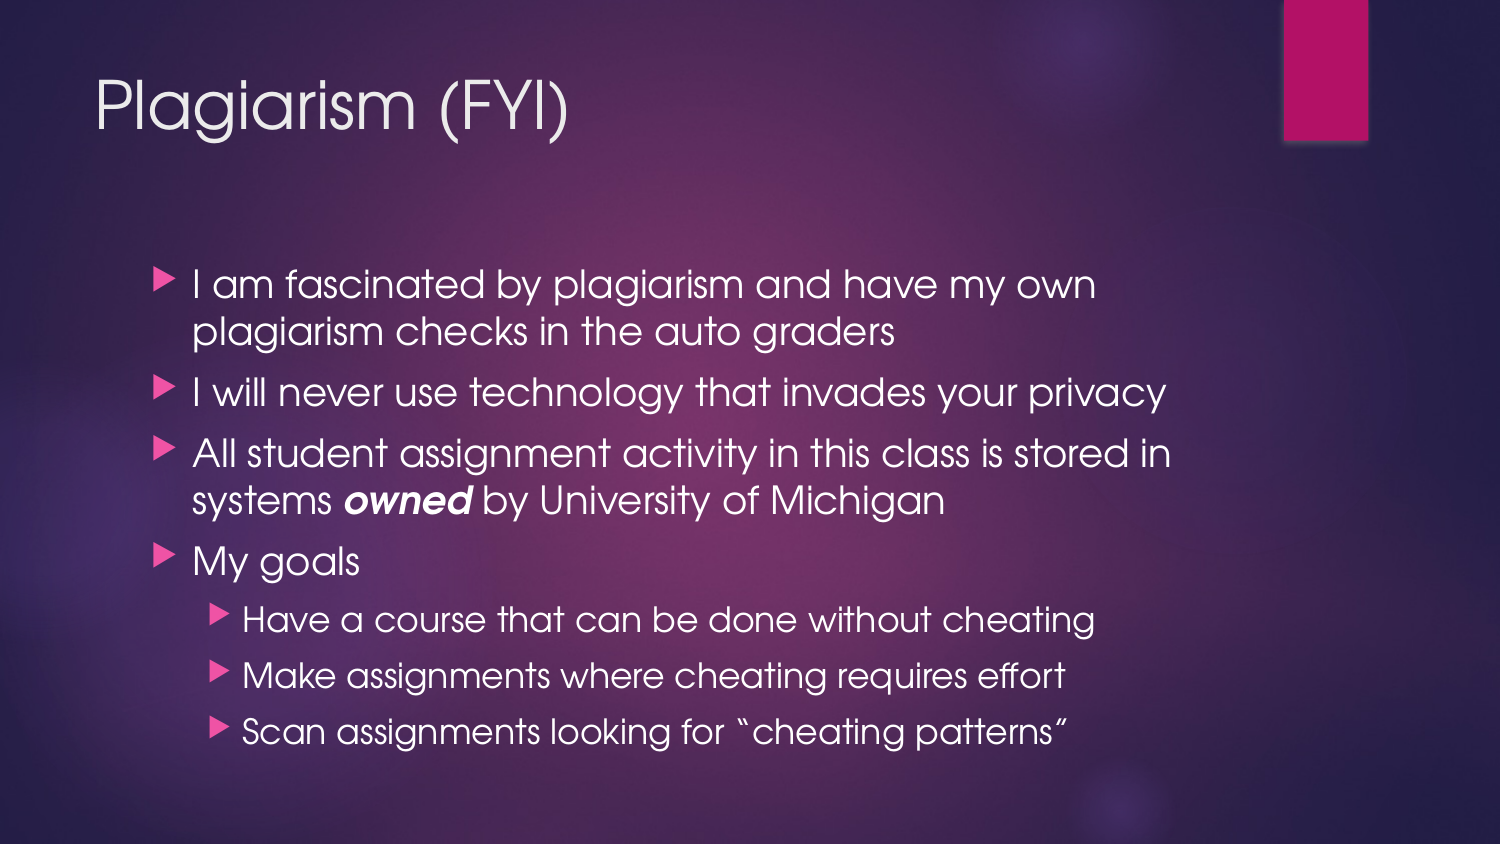

# Plagiarism (FYI)
I am fascinated by plagiarism and have my own plagiarism checks in the auto graders
I will never use technology that invades your privacy
All student assignment activity in this class is stored in systems owned by University of Michigan
My goals
Have a course that can be done without cheating
Make assignments where cheating requires effort
Scan assignments looking for “cheating patterns”